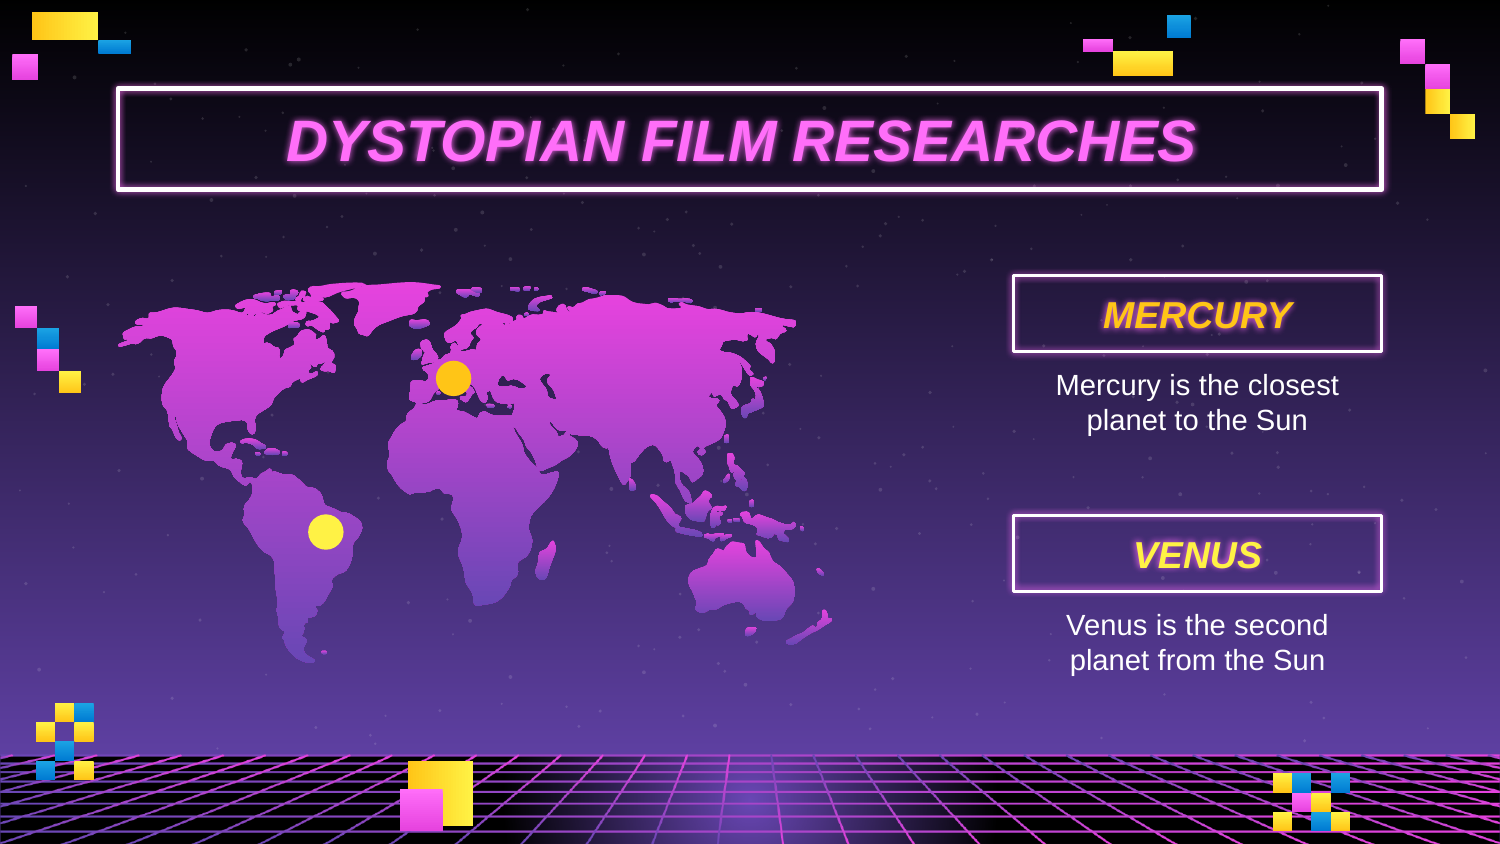

# DYSTOPIAN FILM RESEARCHES
MERCURY

Mercury is the closest planet to the Sun

VENUS
Venus is the second planet from the Sun